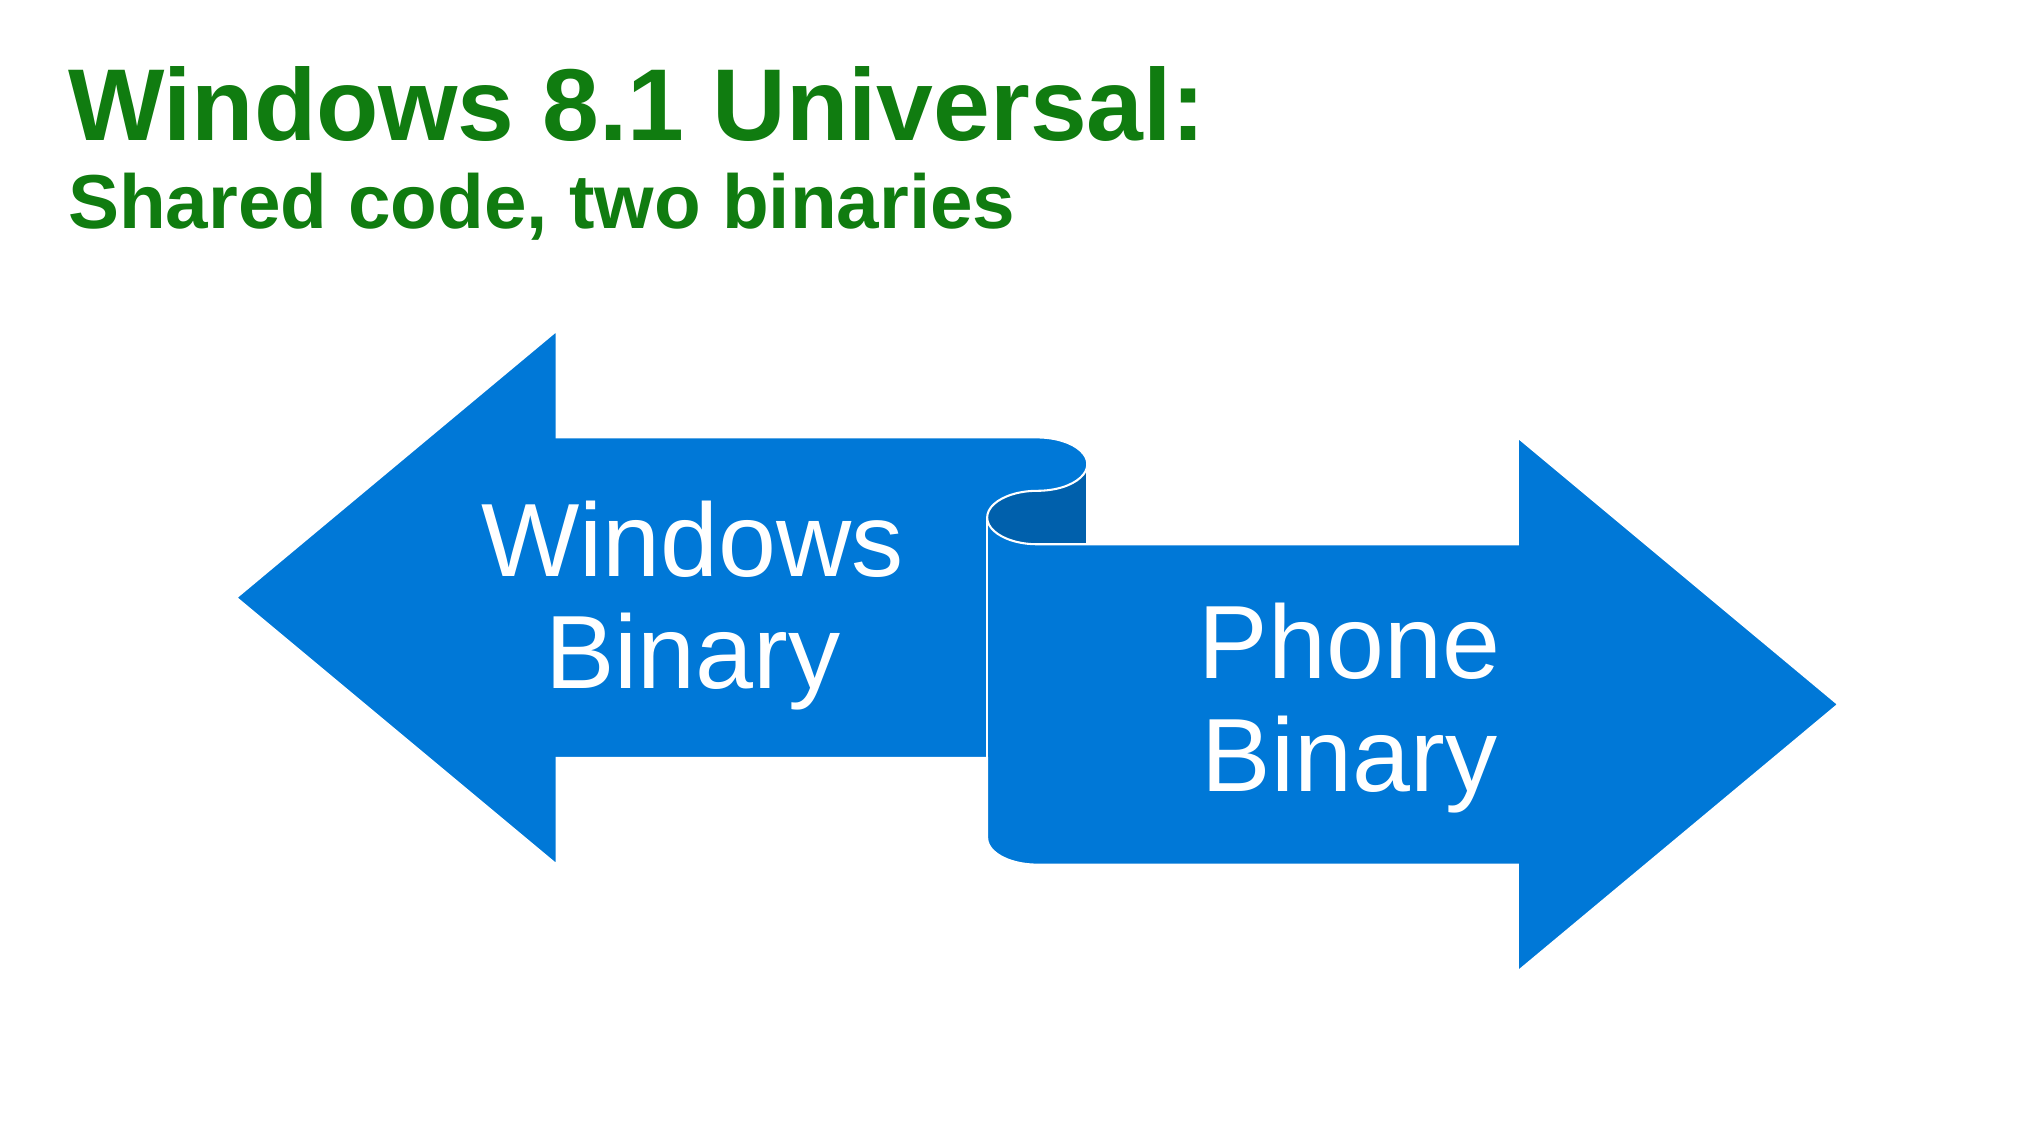

Windows 8.1 Universal:
Shared code, two binaries
Windows
Binary
Phone
Binary